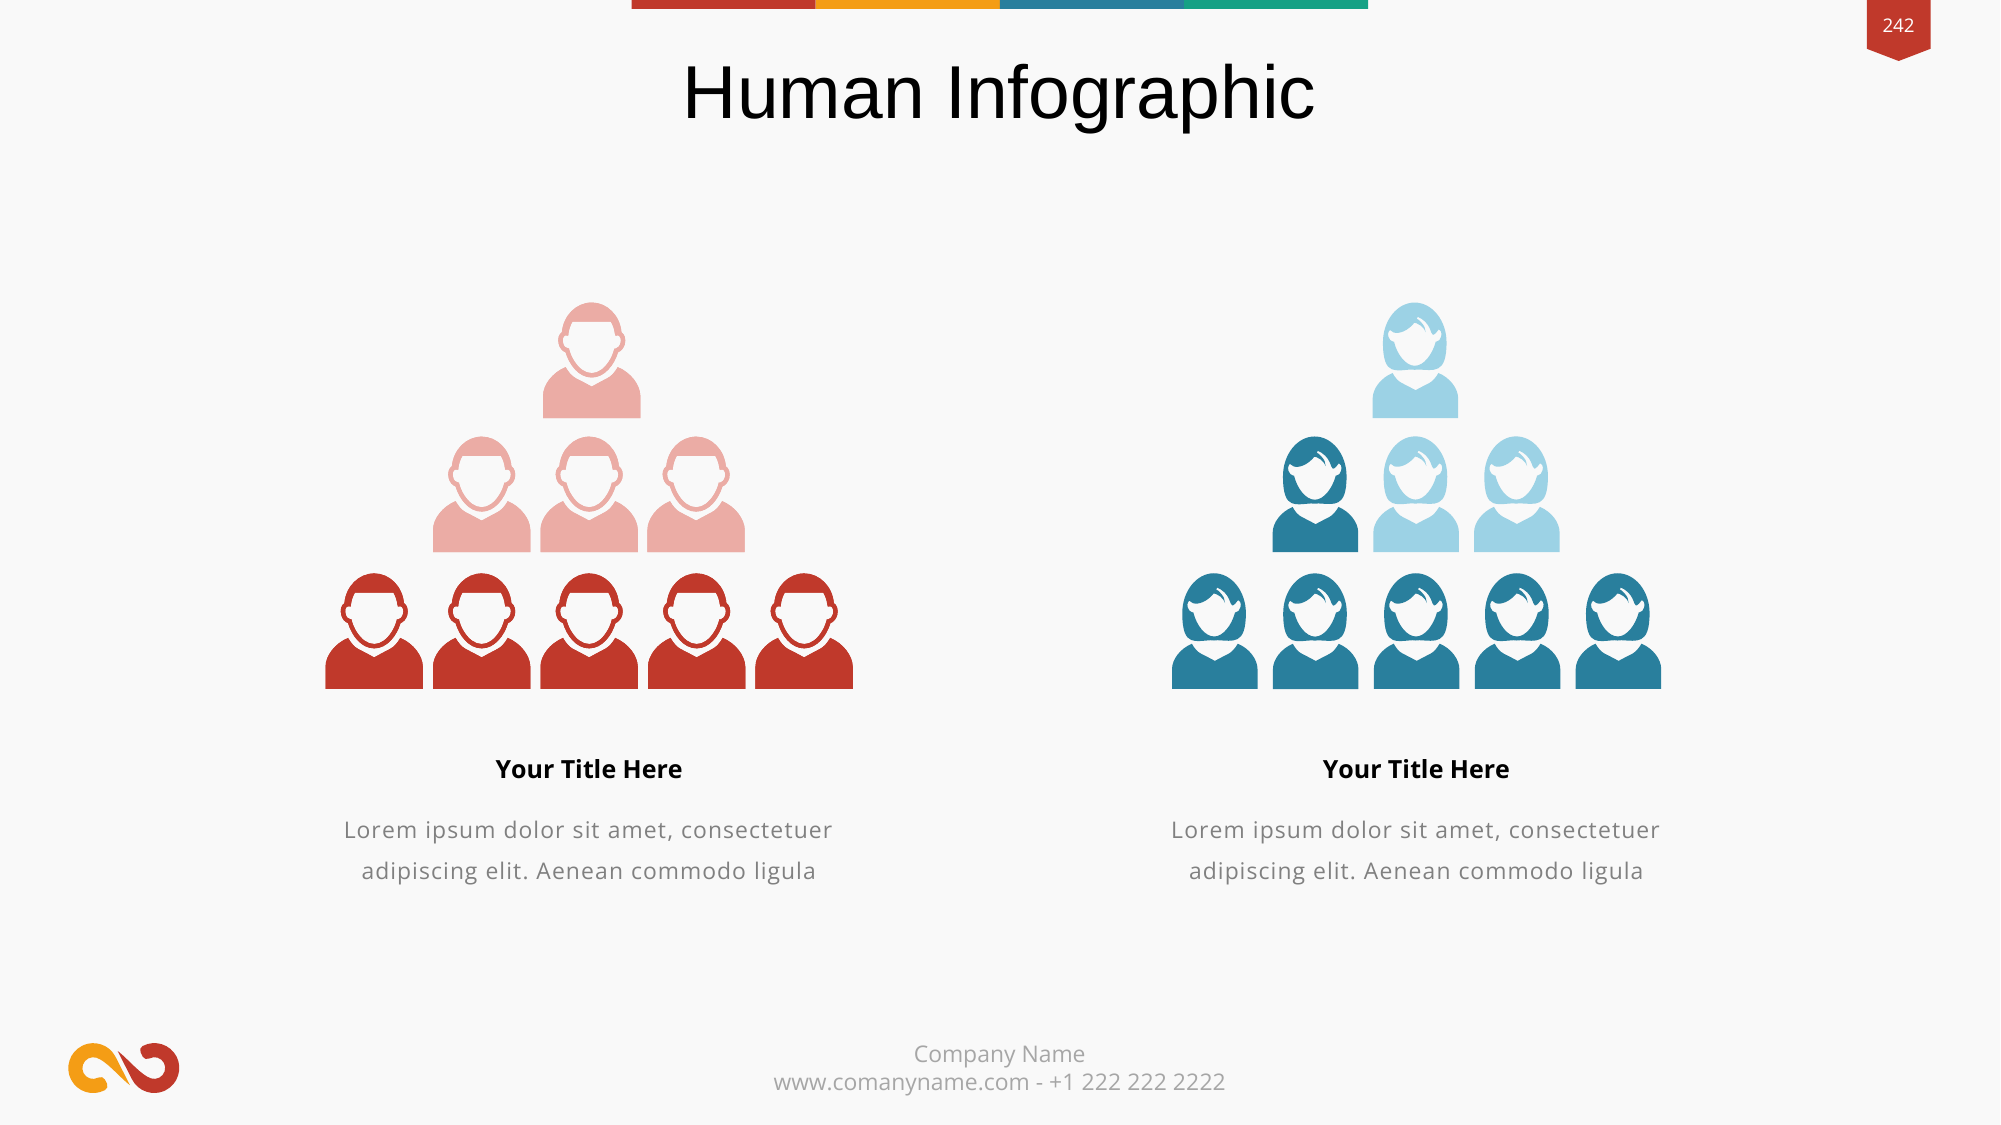

Human Infographic

Your Title Here
Your Title Here
Lorem ipsum dolor sit amet, consectetuer adipiscing elit. Aenean commodo ligula
Lorem ipsum dolor sit amet, consectetuer adipiscing elit. Aenean commodo ligula